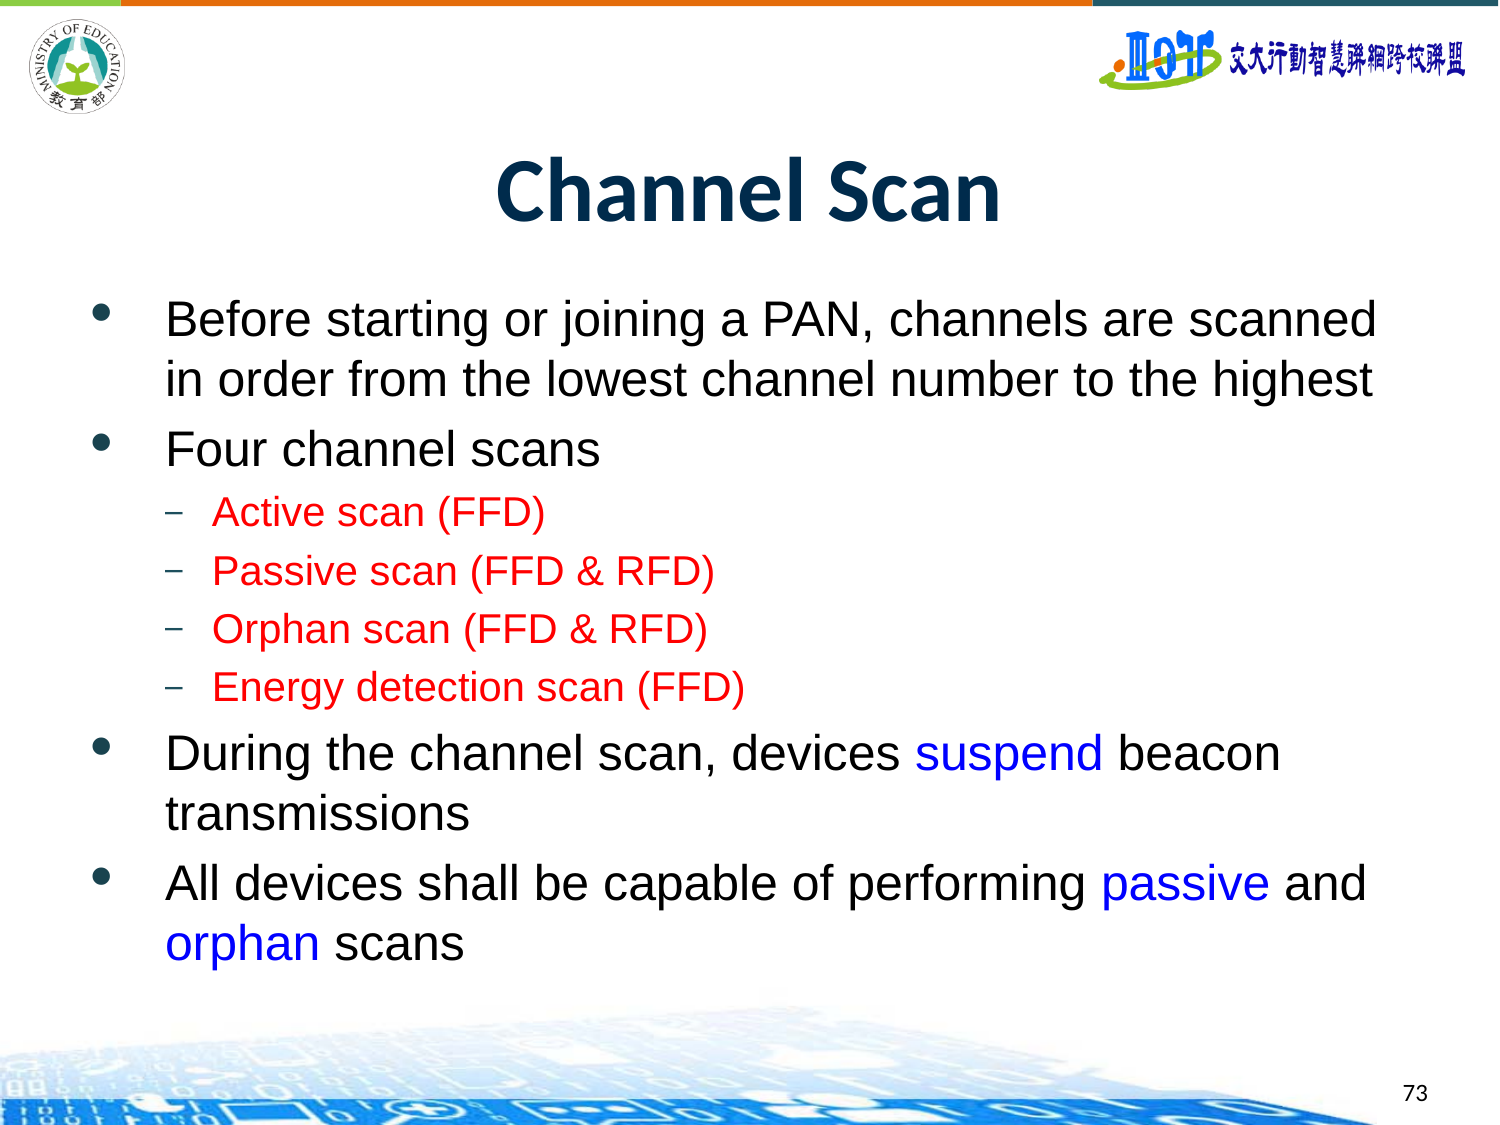

73
# Channel Scan
Before starting or joining a PAN, channels are scanned in order from the lowest channel number to the highest
Four channel scans
Active scan (FFD)
Passive scan (FFD & RFD)
Orphan scan (FFD & RFD)
Energy detection scan (FFD)
During the channel scan, devices suspend beacon transmissions
All devices shall be capable of performing passive and orphan scans